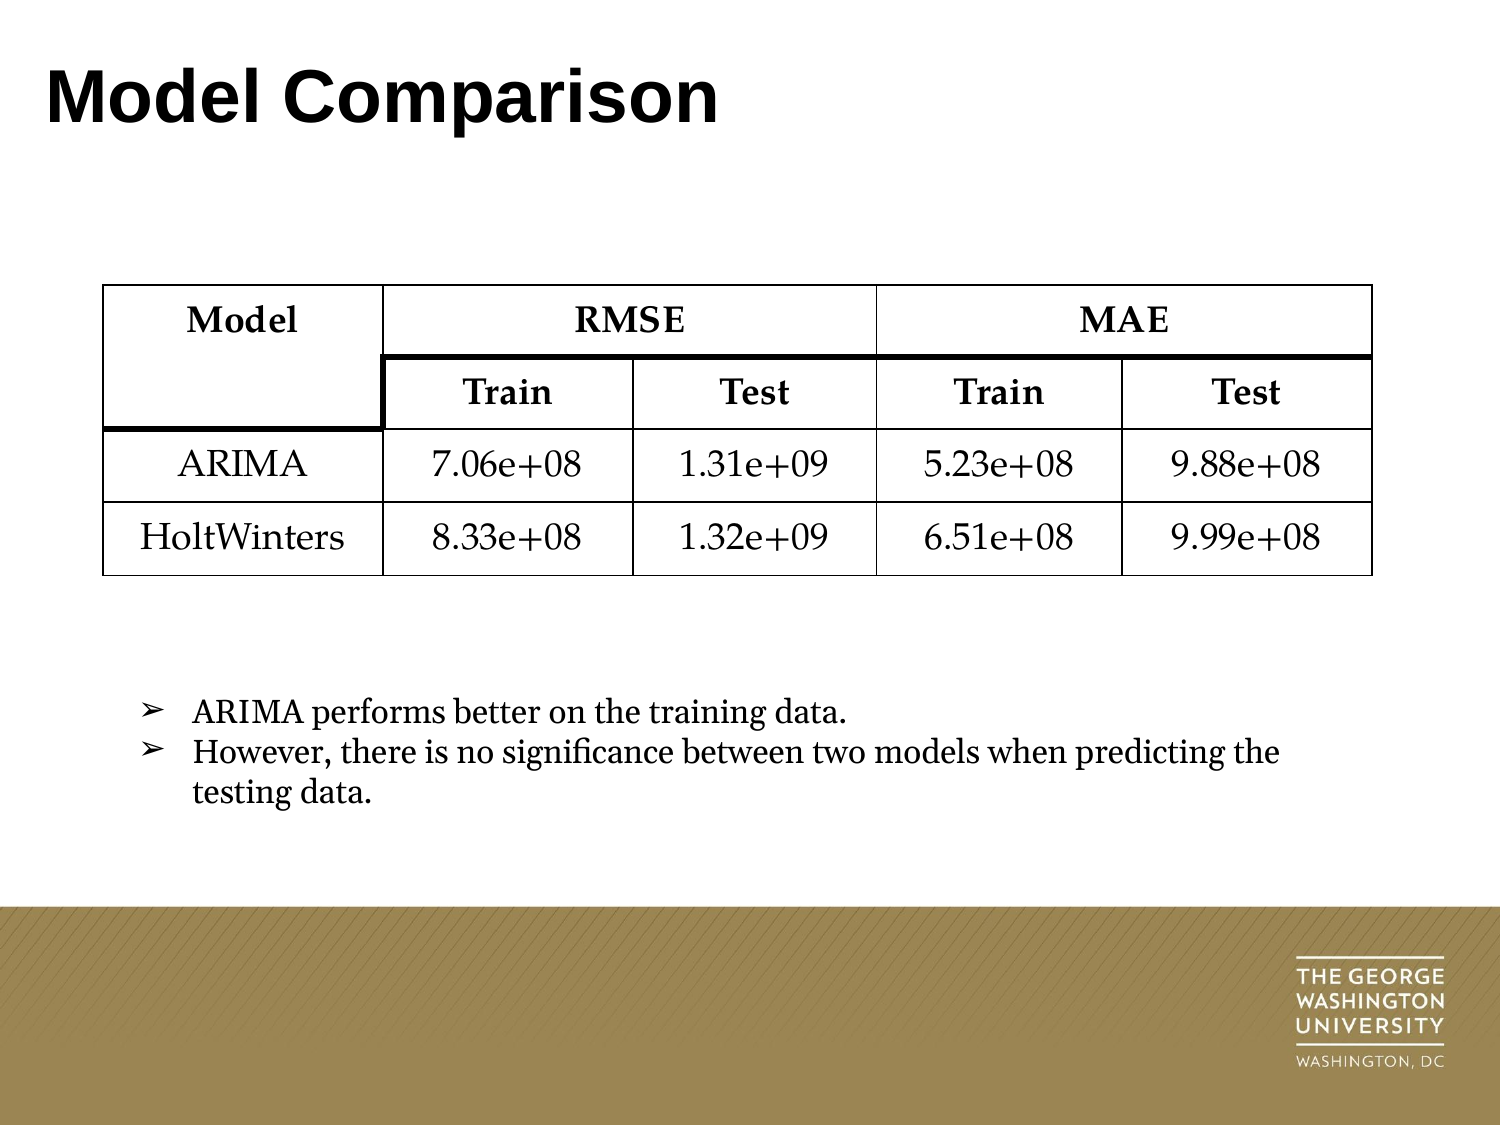

Model Comparison
| Model | RMSE |  | MAE |  |
| --- | --- | --- | --- | --- |
|  | Train | Test | Train | Test |
| ARIMA | 7.06e+08 | 1.31e+09 | 5.23e+08 | 9.88e+08 |
| HoltWinters | 8.33e+08 | 1.32e+09 | 6.51e+08 | 9.99e+08 |
ARIMA performs better on the training data.
However, there is no significance between two models when predicting the testing data.